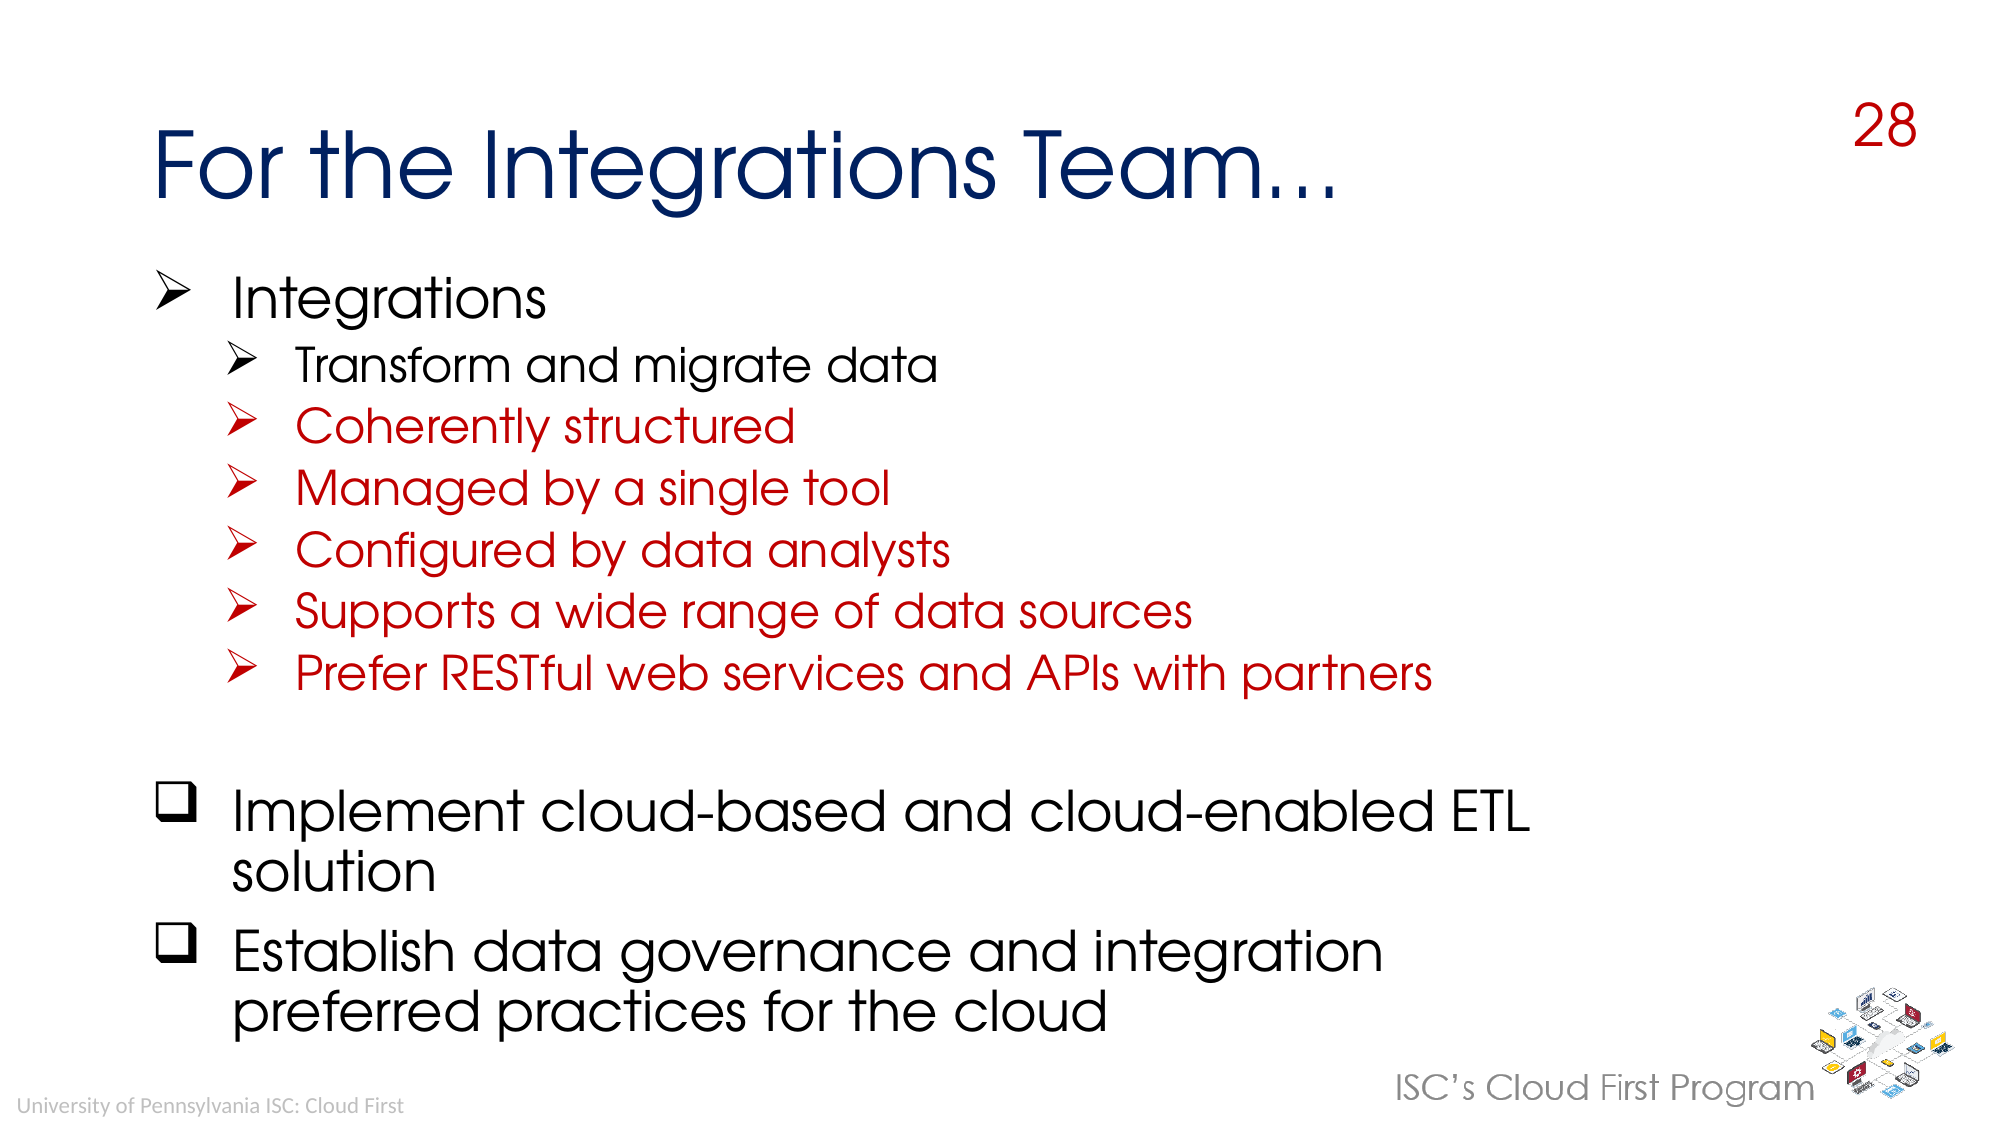

# For the Integrations Team…
Integrations
Transform and migrate data
Coherently structured
Managed by a single tool
Configured by data analysts
Supports a wide range of data sources
Prefer RESTful web services and APIs with partners

Implement cloud-based and cloud-enabled ETL solution
Establish data governance and integration preferred practices for the cloud

Integrations
Transform and migrate data
Point-to-point as needed
In many tools and languages
Coded by developers
Focused on Oracle databases
Prefer flat files and direct database links